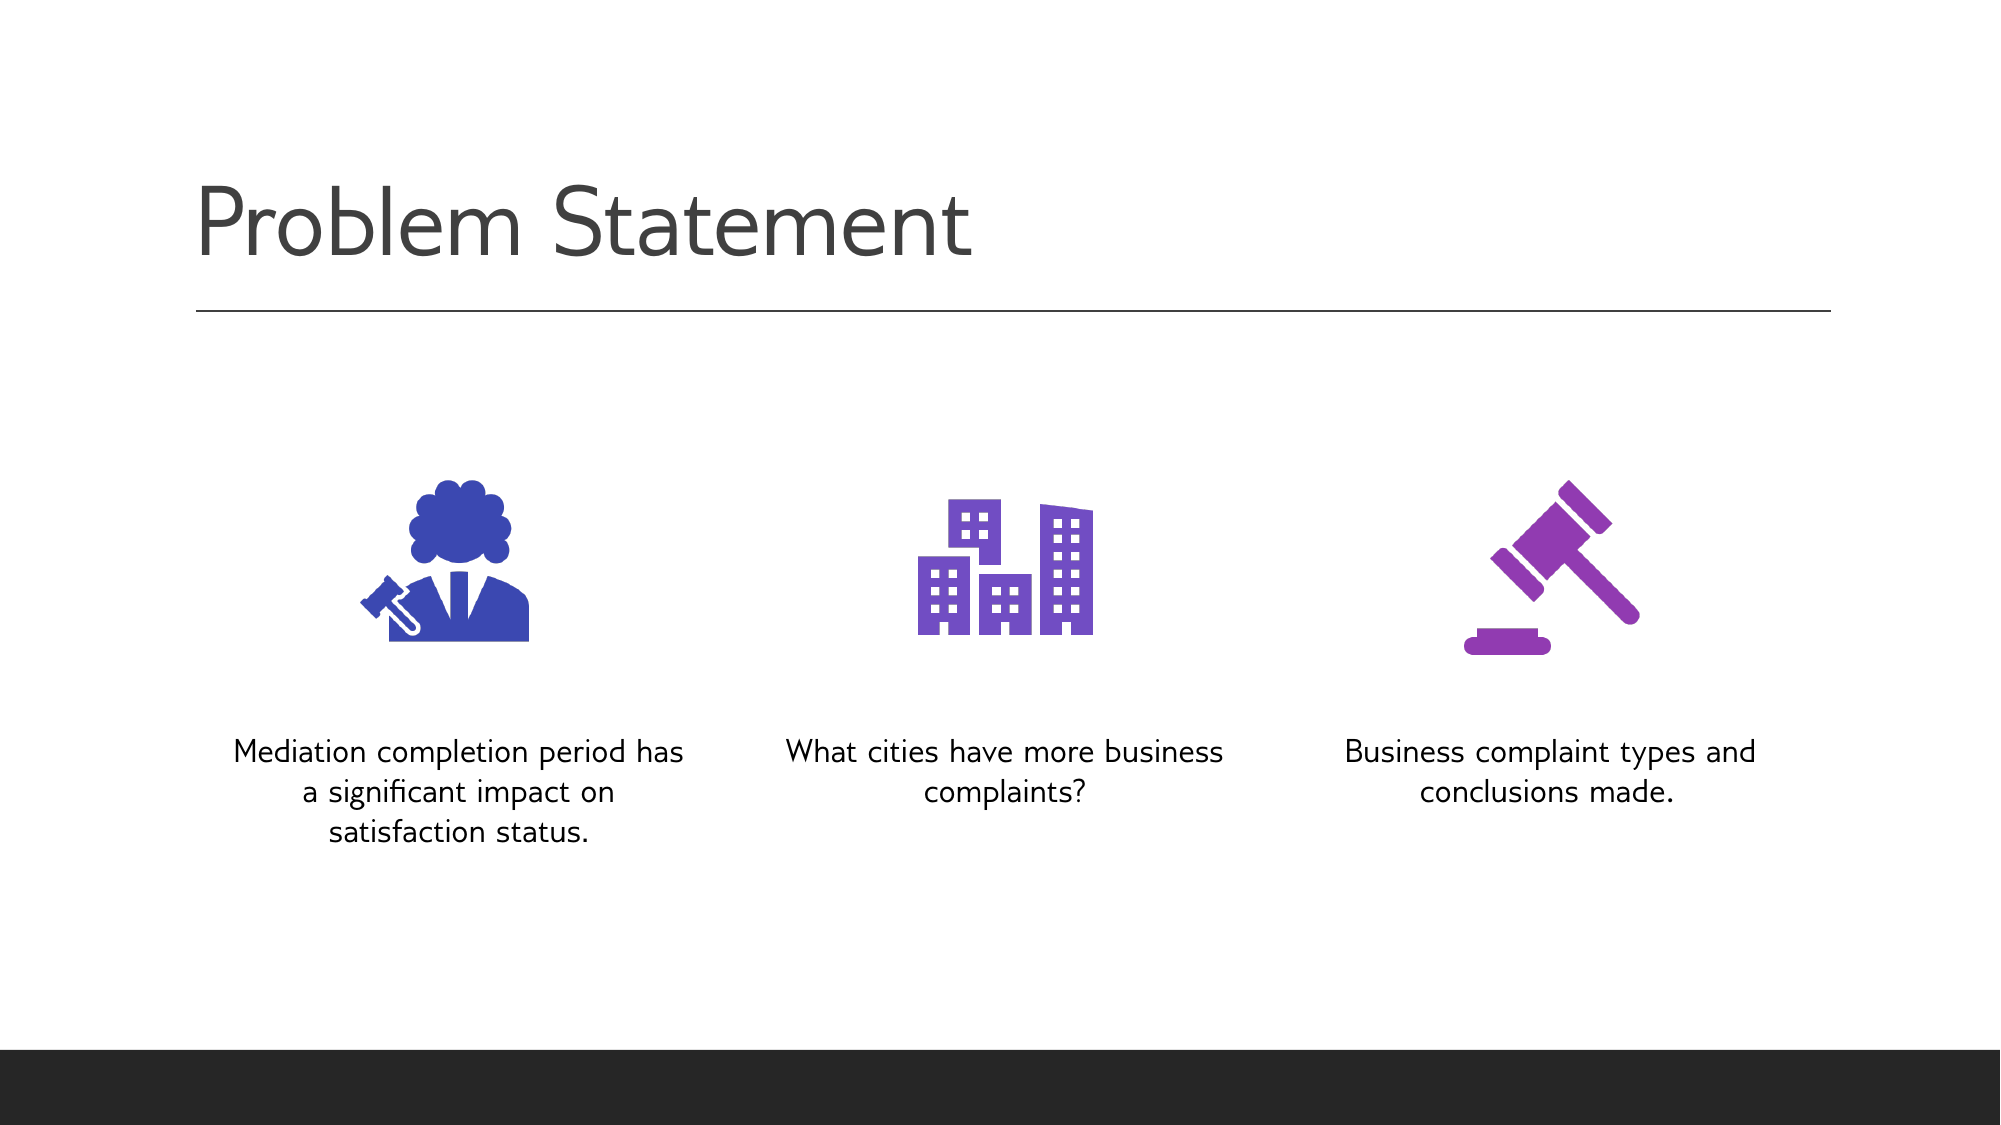

# Problem Statement
Mediation completion period has a significant impact on satisfaction status.
What cities have more business complaints?
Business complaint types and conclusions made.